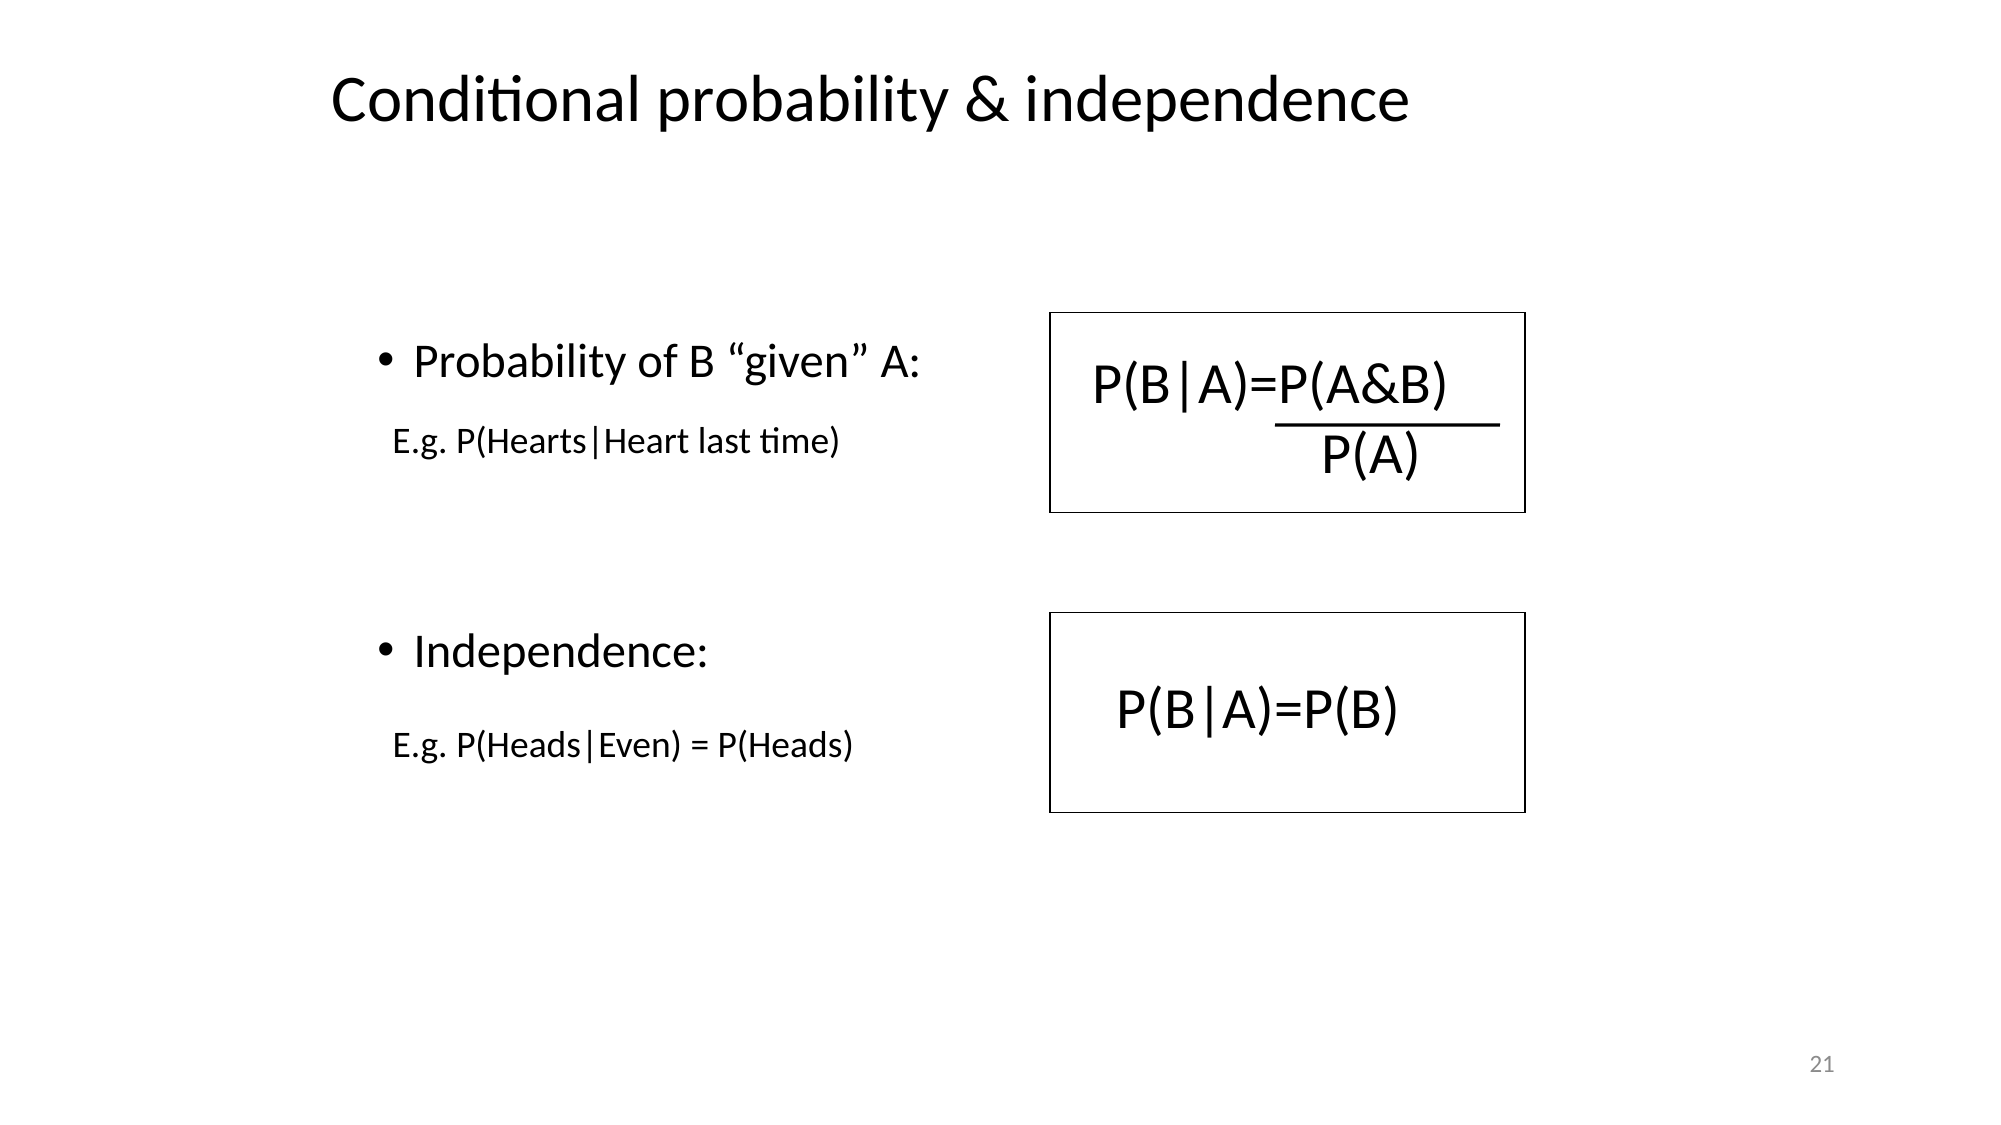

# Conditional probability & independence

Probability of B “given” A:

Independence:

P(B|A)=P(A&B)
	      P(A)
E.g. P(Hearts|Heart last time)

P(B|A)=P(B)
E.g. P(Heads|Even) = P(Heads)
21